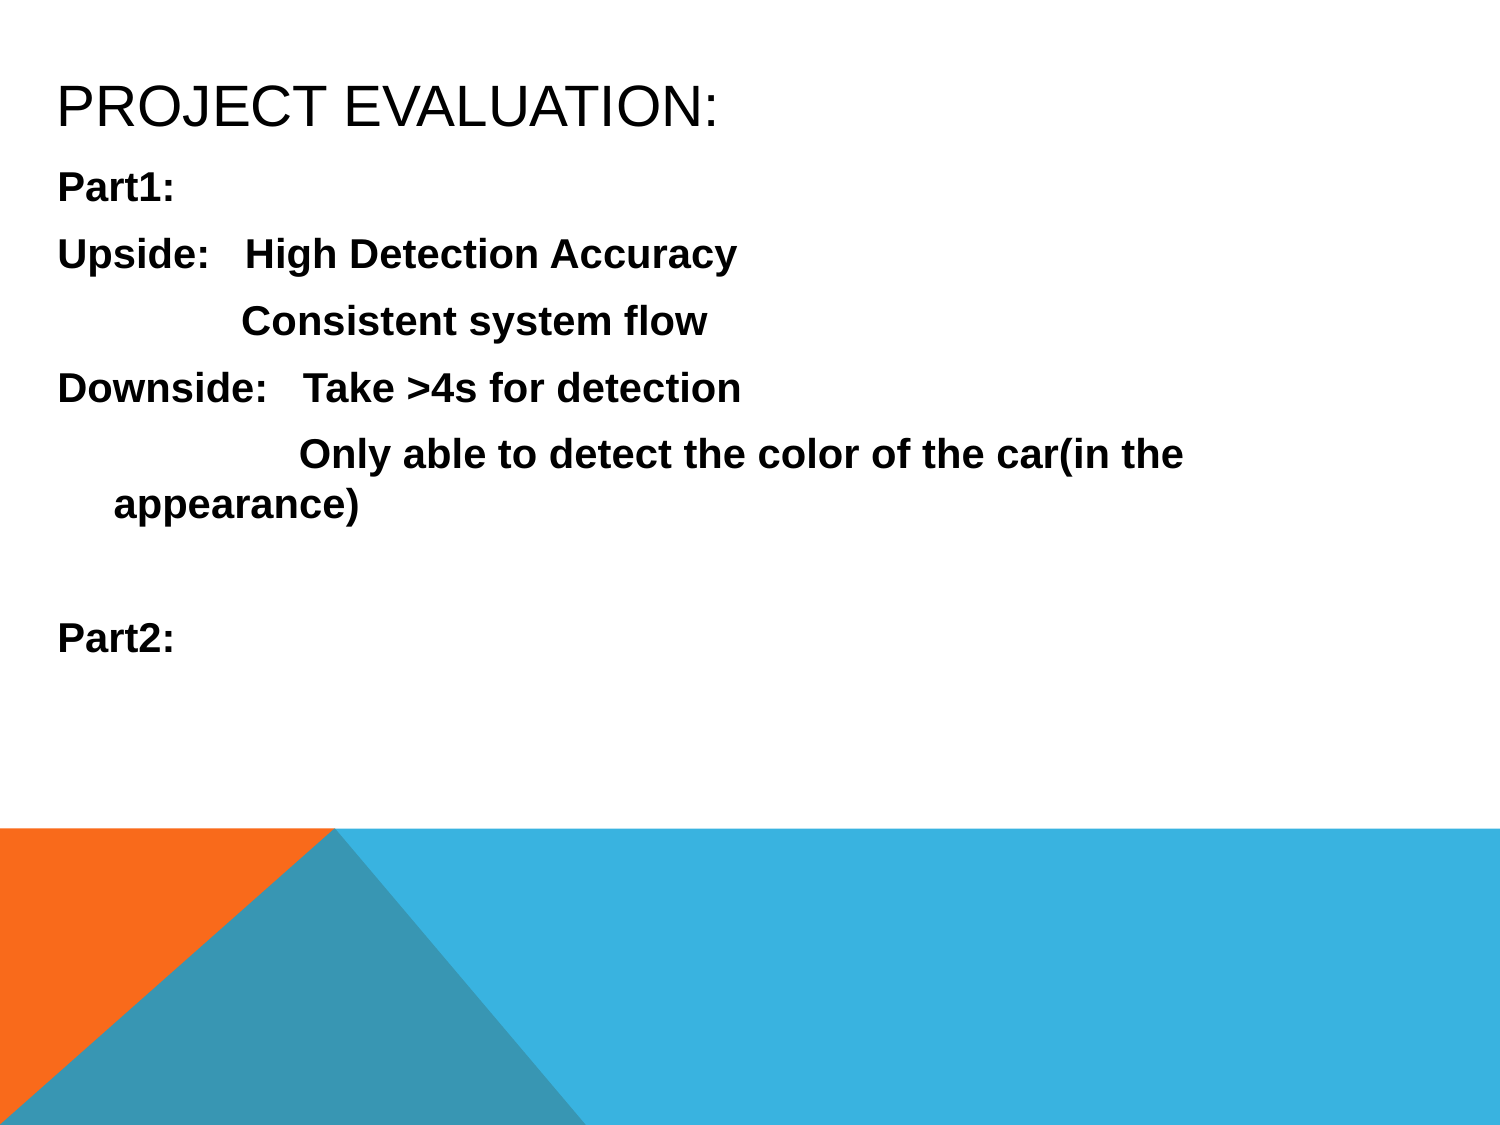

# Project evaluation:
Part1:
Upside:   High Detection Accuracy
                Consistent system flow
Downside:   Take >4s for detection
                     Only able to detect the color of the car(in the appearance)

Part2: